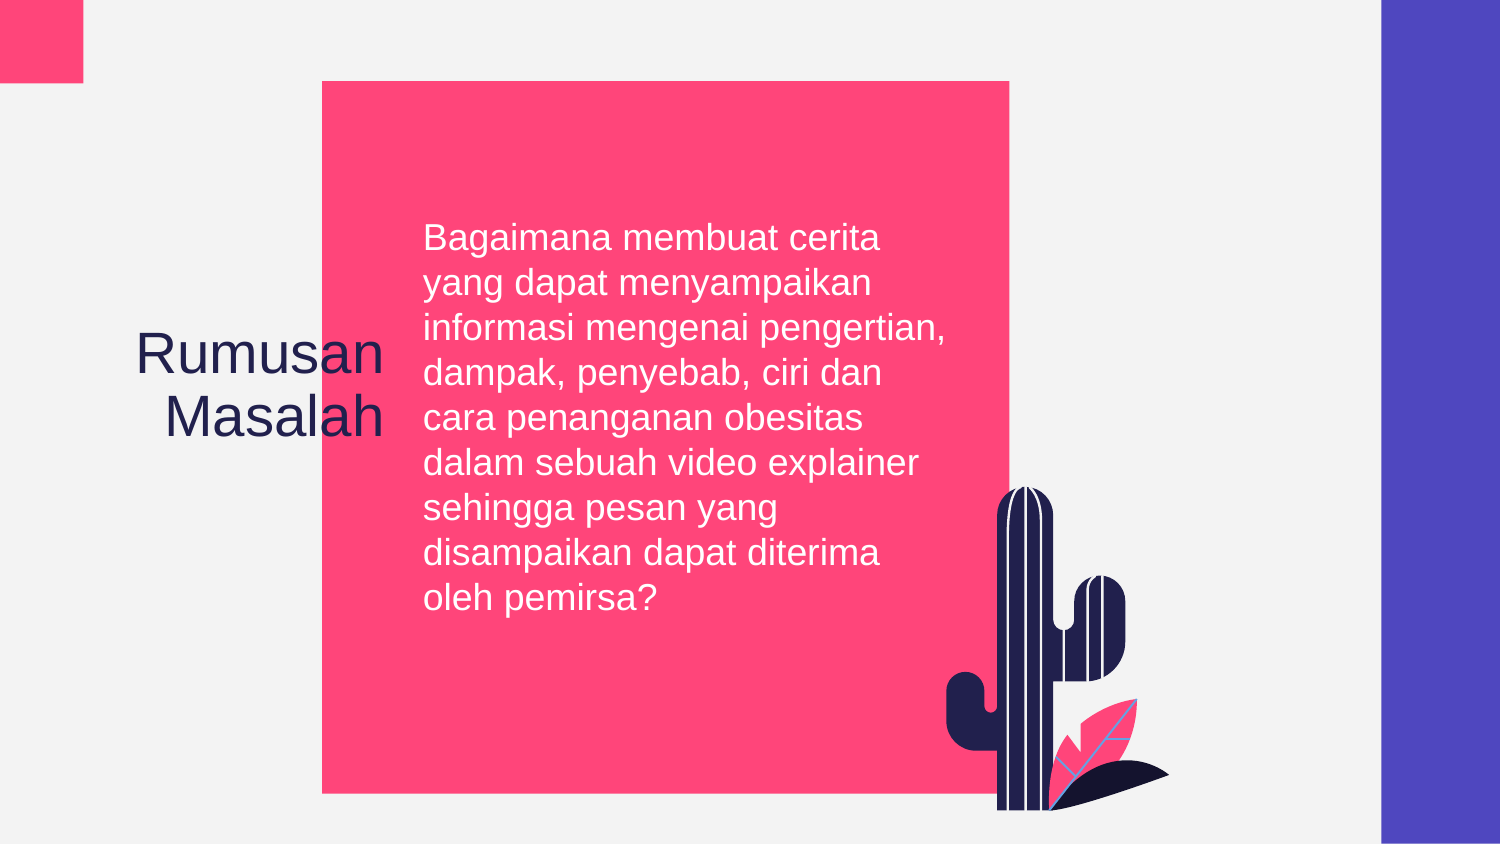

Bagaimana membuat cerita yang dapat menyampaikan informasi mengenai pengertian, dampak, penyebab, ciri dan cara penanganan obesitas dalam sebuah video explainer sehingga pesan yang disampaikan dapat diterima oleh pemirsa?
# Rumusan Masalah